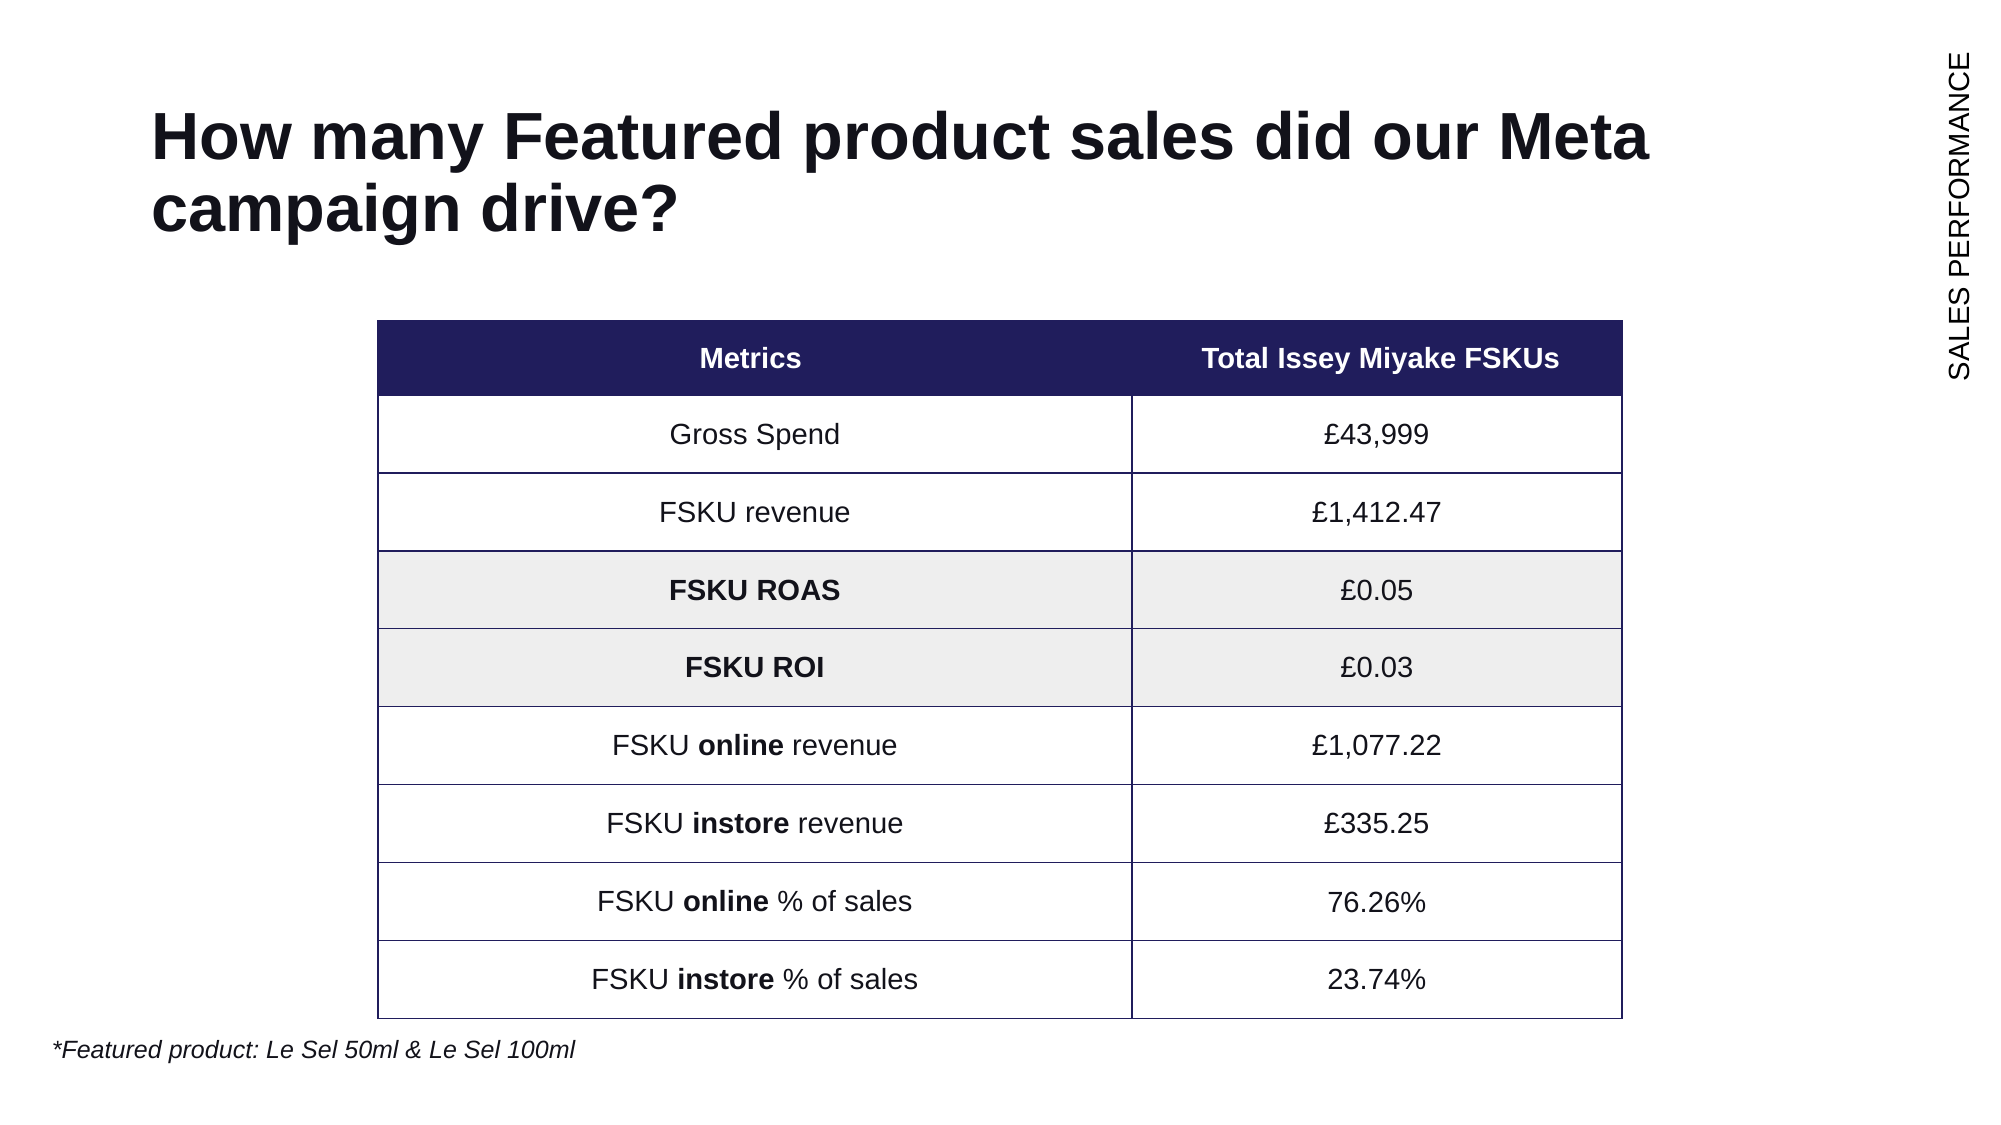

25
# How many Featured product sales did our Meta campaign drive?
| Metrics | Total Issey Miyake FSKUs |
| --- | --- |
| Gross Spend | £43,999 |
| FSKU revenue | £1,412.47 |
| FSKU ROAS | £0.05 |
| FSKU ROI | £0.03 |
| FSKU online revenue | £1,077.22 |
| FSKU instore revenue | £335.25 |
| FSKU online % of sales | 76.26% |
| FSKU instore % of sales | 23.74% |
SALES PERFORMANCE
*Featured product: Le Sel 50ml & Le Sel 100ml